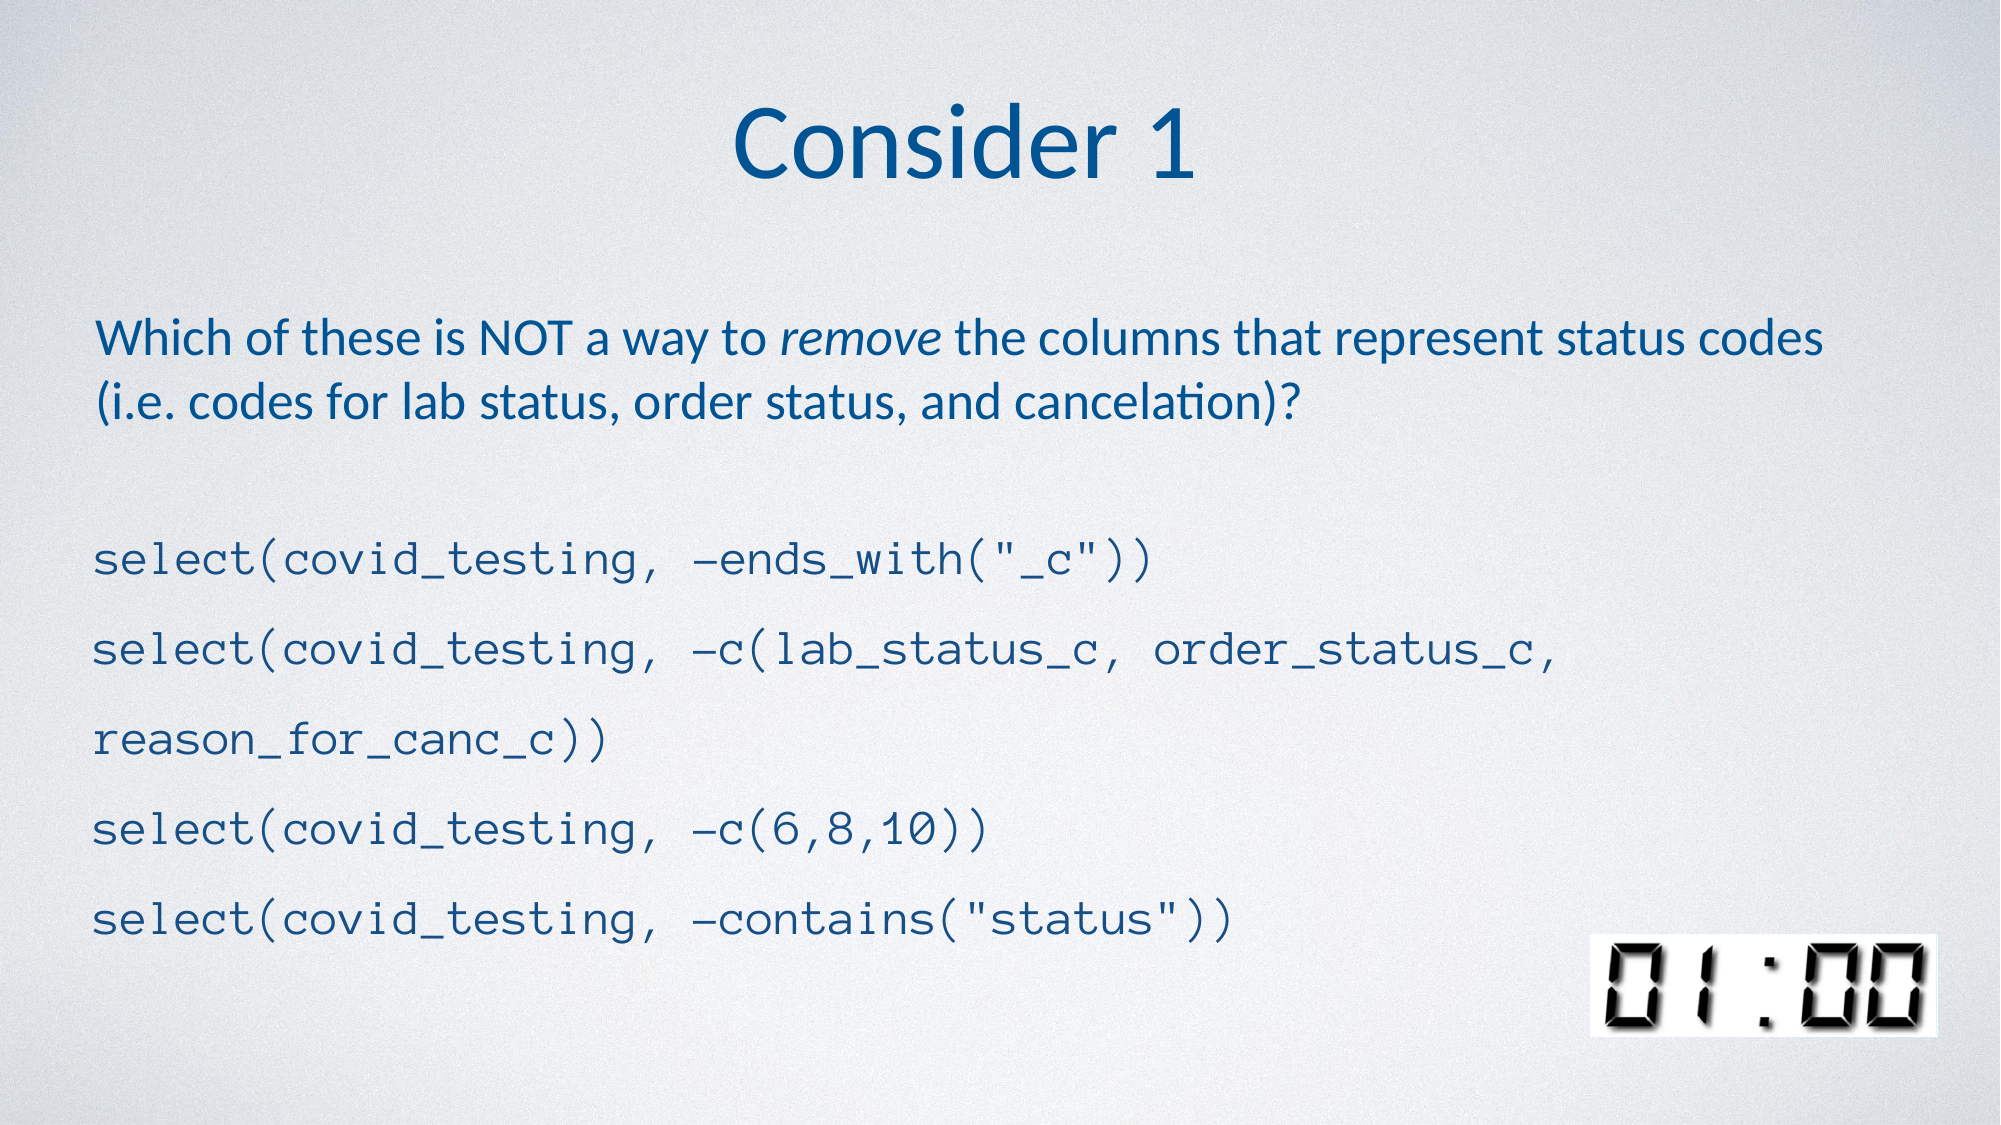

Consider 1
Which of these is NOT a way to remove the columns that represent status codes
(i.e. codes for lab status, order status, and cancelation)?

select(covid_testing, -ends_with("_c"))
select(covid_testing, -c(lab_status_c, order_status_c, reason_for_canc_c))
select(covid_testing, -c(6,8,10))
select(covid_testing, -contains("status"))